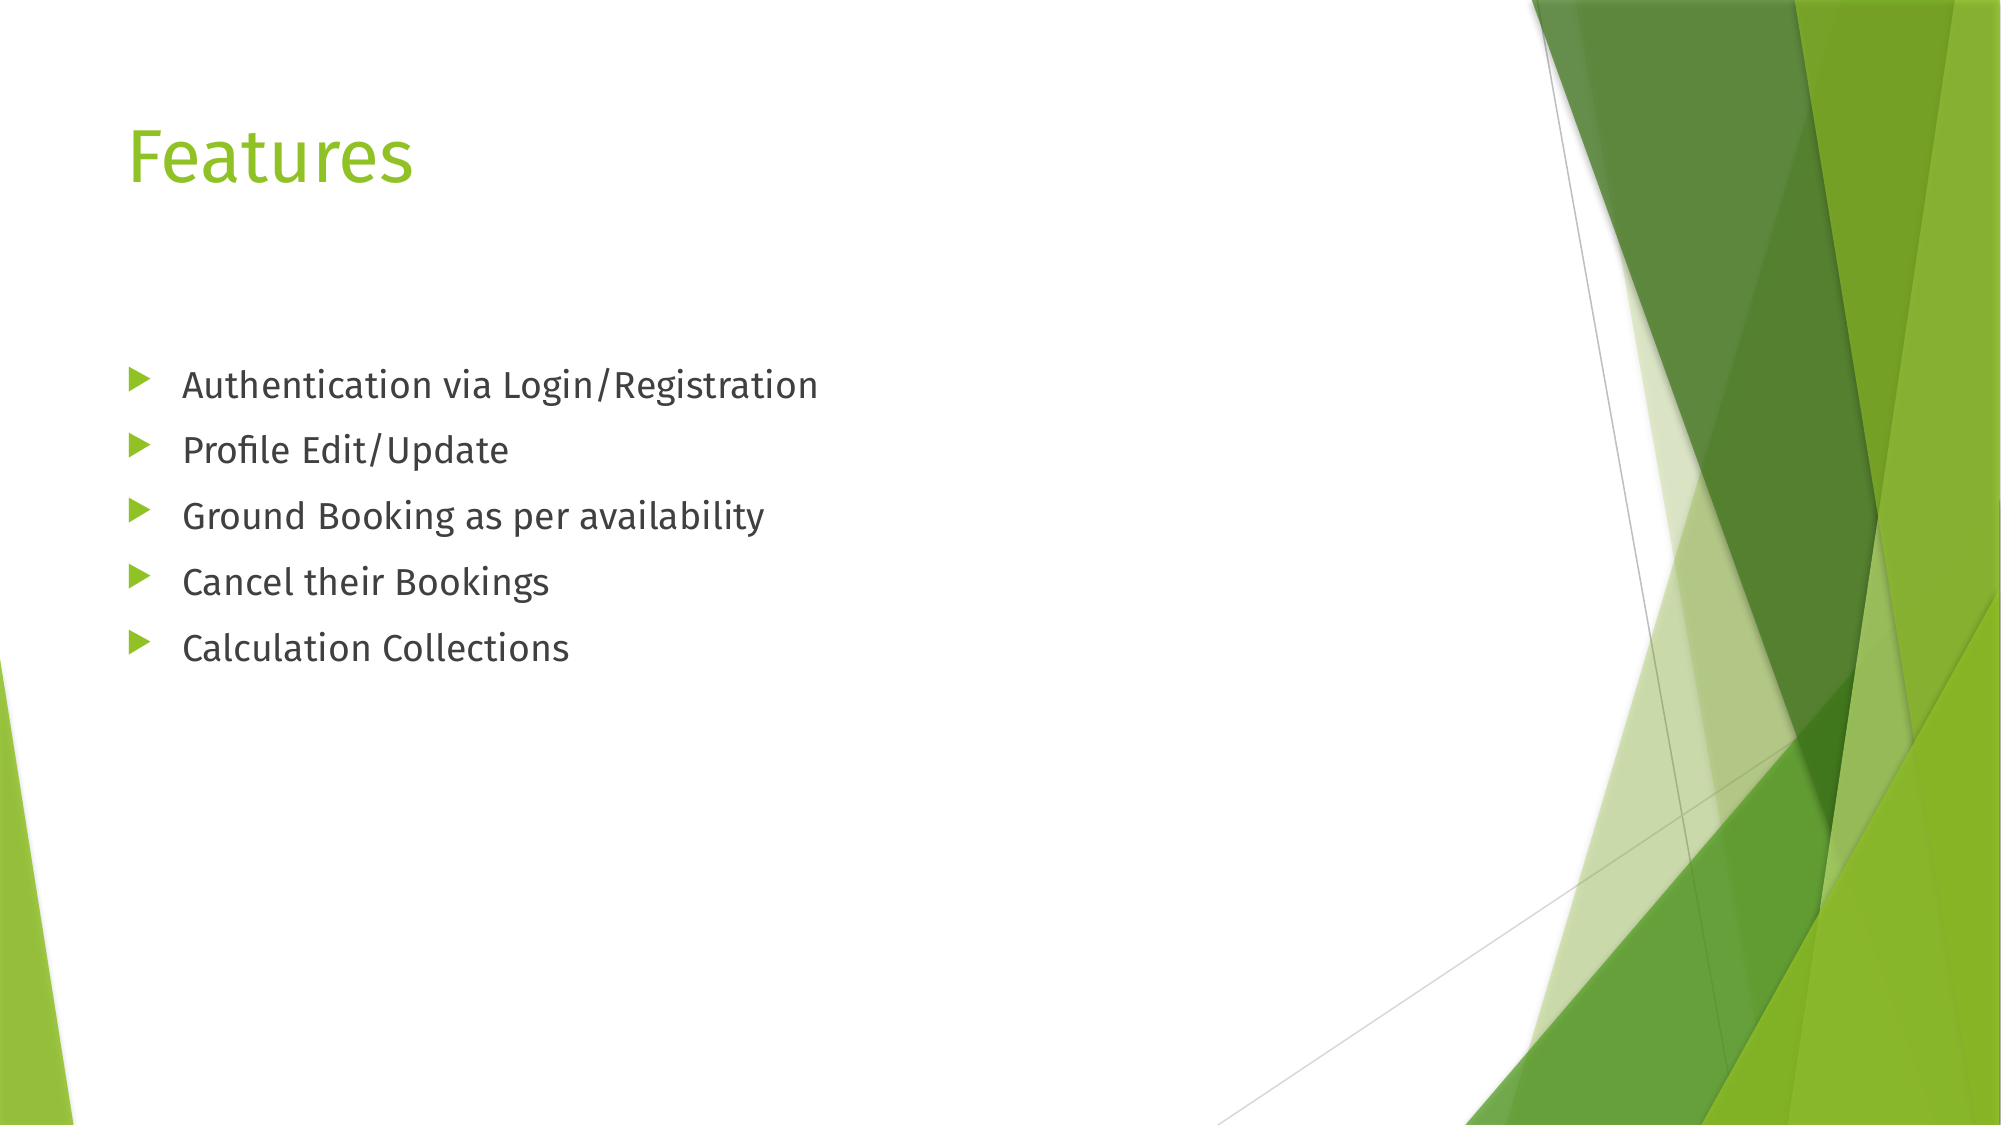

# Features
Authentication via Login/Registration
Profile Edit/Update
Ground Booking as per availability
Cancel their Bookings
Calculation Collections